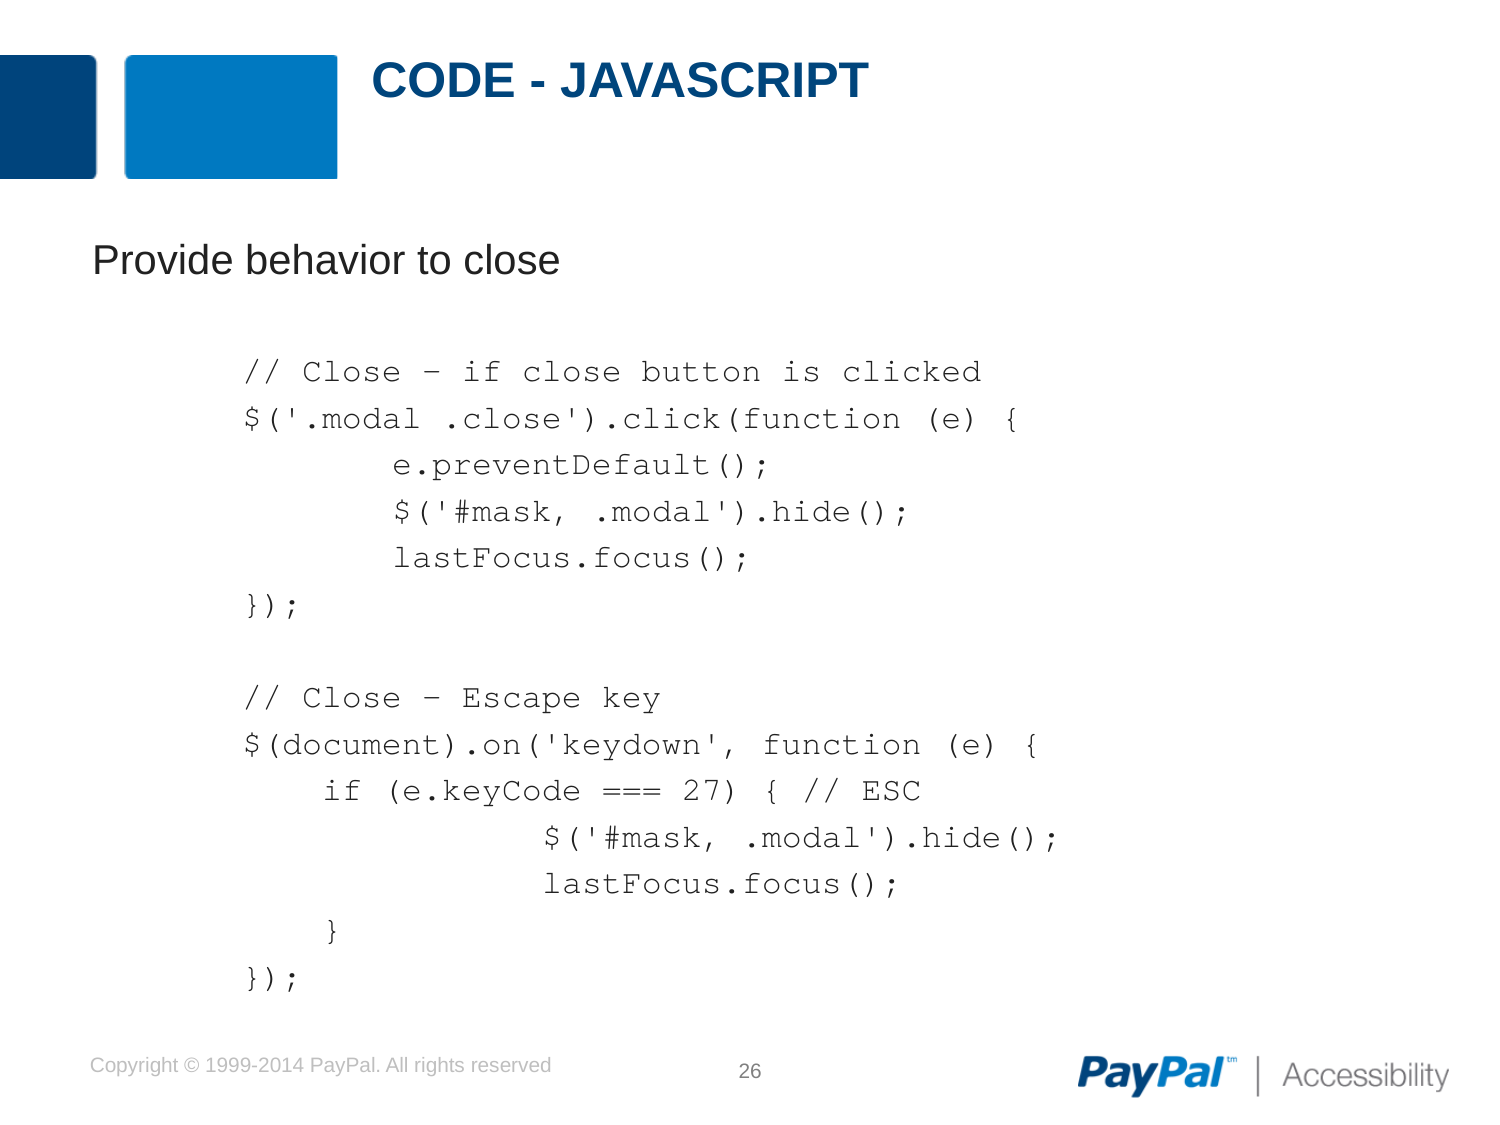

# Code - JavaScript
Provide behavior to close

	// Close - if close button is clicked
	$('.modal .close').click(function (e) {
		e.preventDefault();
		$('#mask, .modal').hide();
		lastFocus.focus();
	});

	// Close - Escape key
	$(document).on('keydown', function (e) {
	    if (e.keyCode === 27) { // ESC
			$('#mask, .modal').hide();
			lastFocus.focus();
	    }
	});